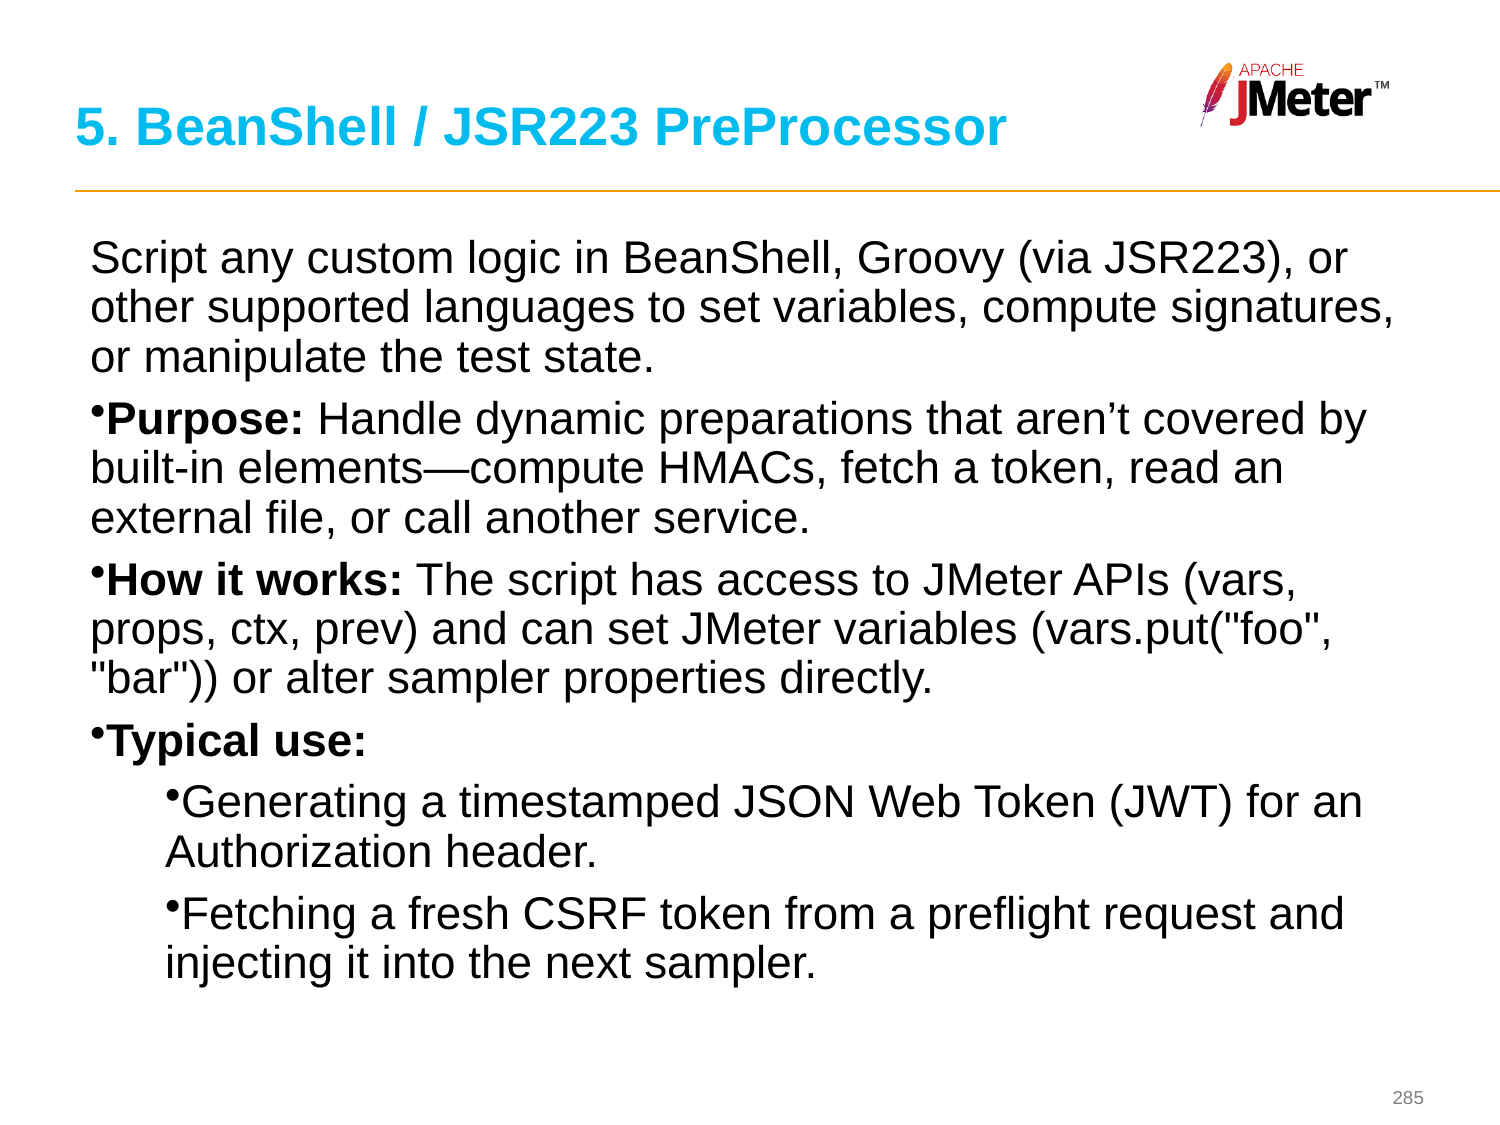

# 5. BeanShell / JSR223 PreProcessor
Script any custom logic in BeanShell, Groovy (via JSR223), or other supported languages to set variables, compute signatures, or manipulate the test state.
Purpose: Handle dynamic preparations that aren’t covered by built-in elements—compute HMACs, fetch a token, read an external file, or call another service.
How it works: The script has access to JMeter APIs (vars, props, ctx, prev) and can set JMeter variables (vars.put("foo", "bar")) or alter sampler properties directly.
Typical use:
Generating a timestamped JSON Web Token (JWT) for an Authorization header.
Fetching a fresh CSRF token from a preflight request and injecting it into the next sampler.